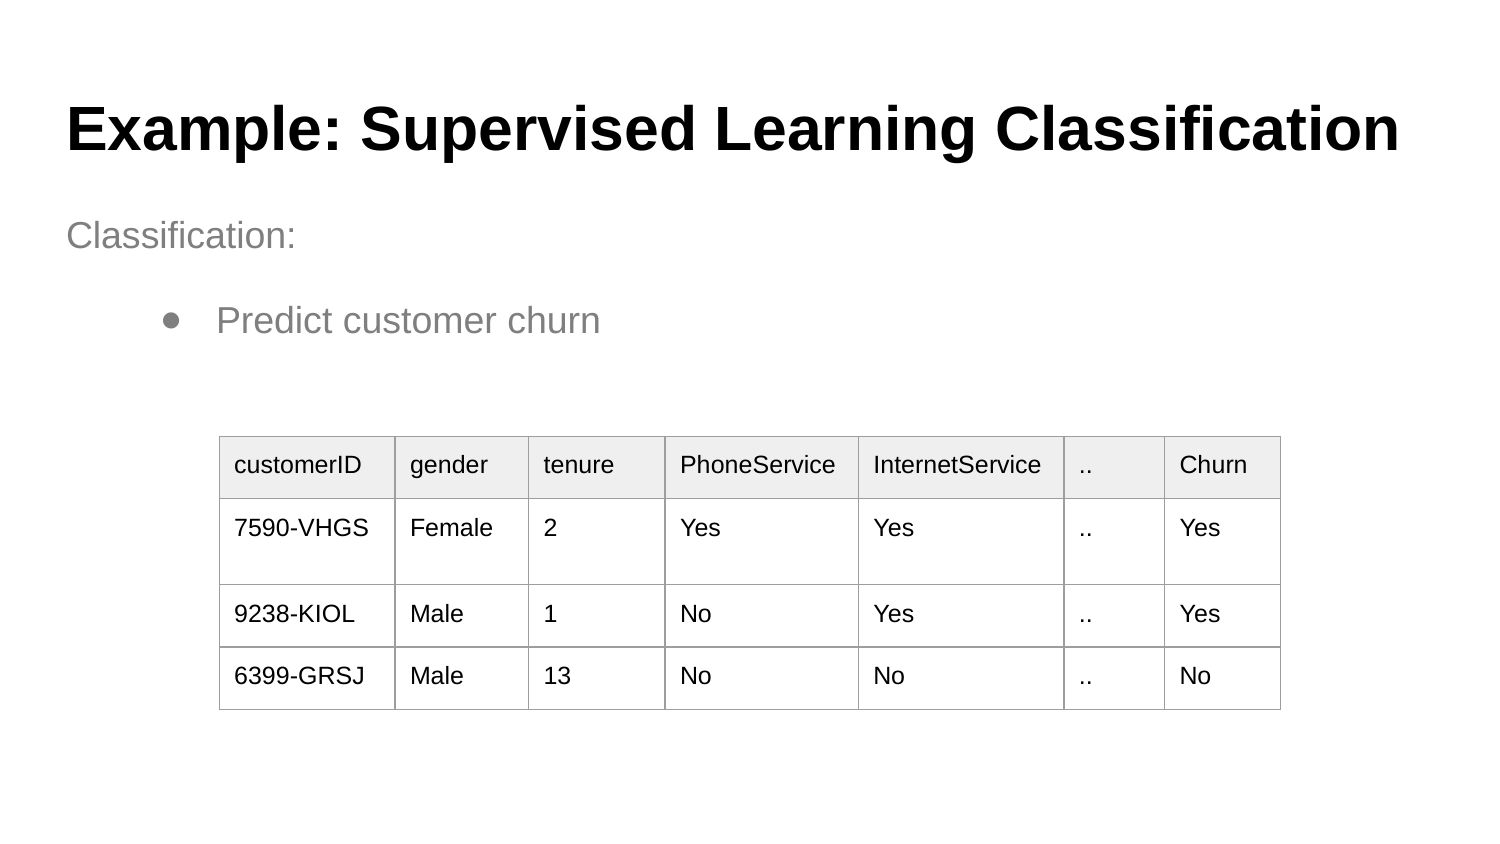

# Example: Supervised Learning Classification
Classification:
Predict customer churn
| customerID | gender | tenure | PhoneService | InternetService | .. | Churn |
| --- | --- | --- | --- | --- | --- | --- |
| 7590-VHGS | Female | 2 | Yes | Yes | .. | Yes |
| 9238-KIOL | Male | 1 | No | Yes | .. | Yes |
| 6399-GRSJ | Male | 13 | No | No | .. | No |